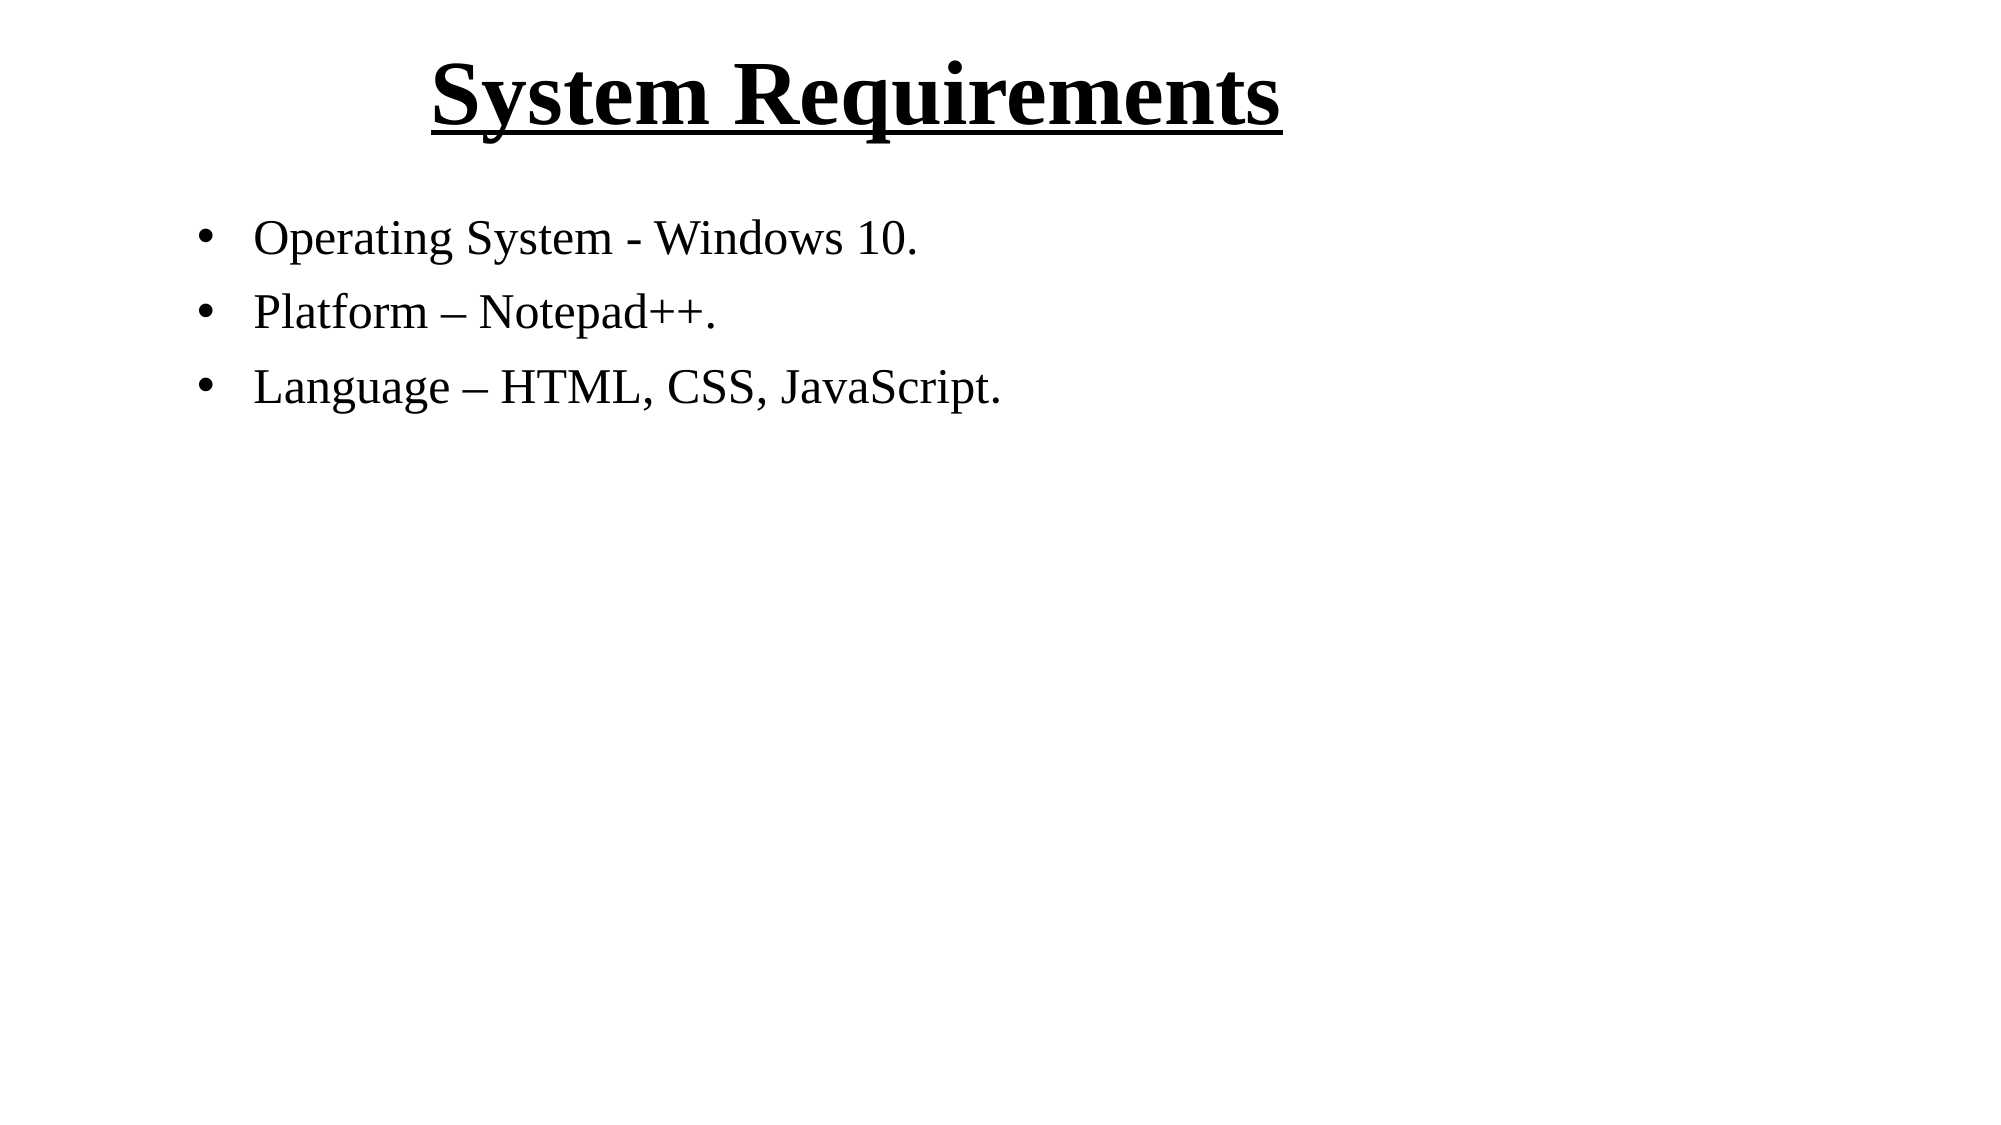

# System Requirements
Operating System - Windows 10.
Platform – Notepad++.
Language – HTML, CSS, JavaScript.